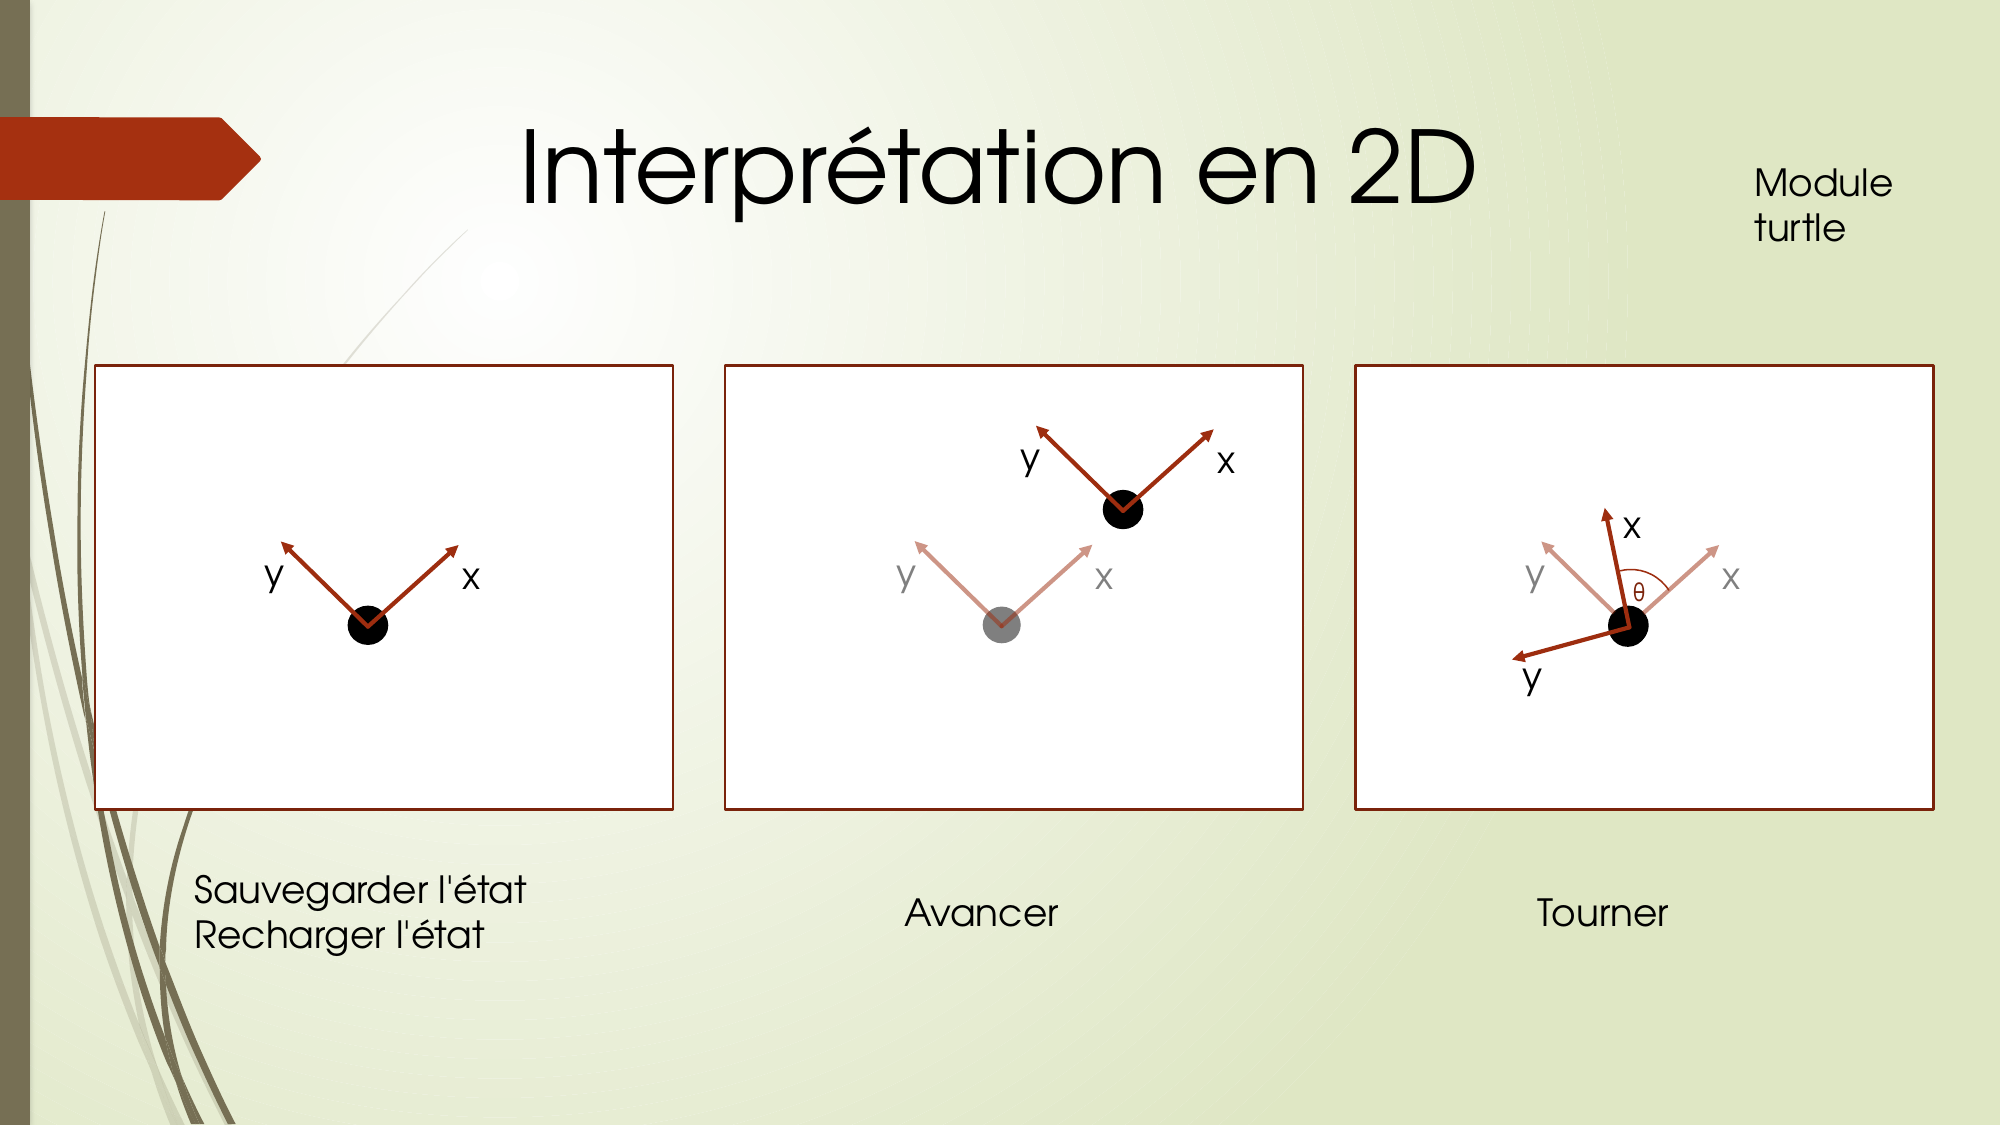

Interprétation en 2D
Module turtle

y

x

y

x
y

x

y

x
y

x
θ

Sauvegarder l'état
Recharger l'état
Avancer
Tourner